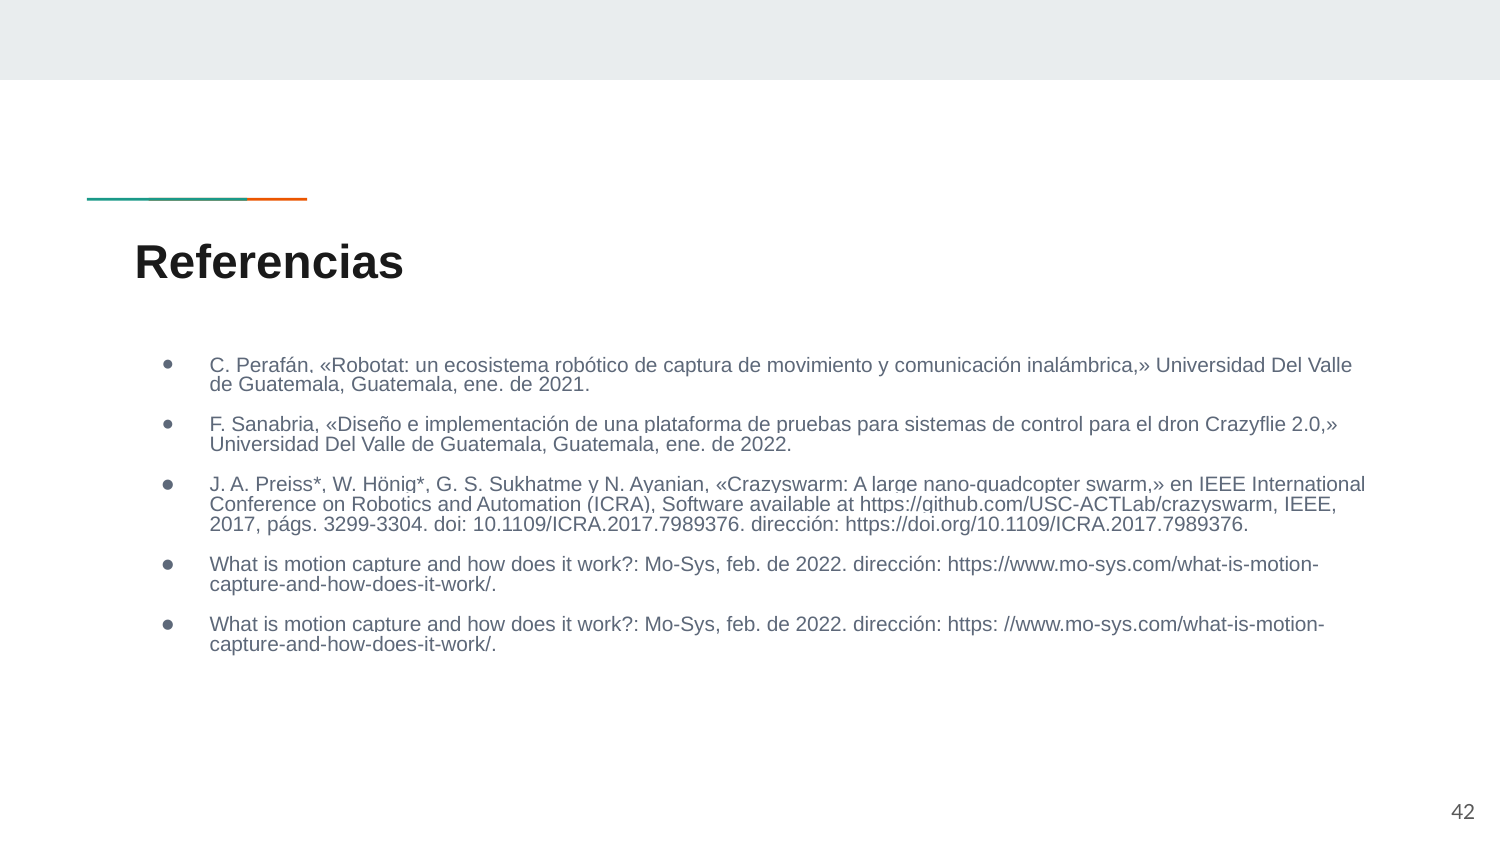

# Referencias
C. Perafán, «Robotat: un ecosistema robótico de captura de movimiento y comunicación inalámbrica,» Universidad Del Valle de Guatemala, Guatemala, ene. de 2021.

F. Sanabria, «Diseño e implementación de una plataforma de pruebas para sistemas de control para el dron Crazyflie 2.0,» Universidad Del Valle de Guatemala, Guatemala, ene. de 2022.

J. A. Preiss*, W. Hönig*, G. S. Sukhatme y N. Ayanian, «Crazyswarm: A large nano-quadcopter swarm,» en IEEE International Conference on Robotics and Automation (ICRA), Software available at https://github.com/USC-ACTLab/crazyswarm, IEEE, 2017, págs. 3299-3304. doi: 10.1109/ICRA.2017.7989376. dirección: https://doi.org/10.1109/ICRA.2017.7989376.

What is motion capture and how does it work?: Mo-Sys, feb. de 2022. dirección: https://www.mo-sys.com/what-is-motion-capture-and-how-does-it-work/.

What is motion capture and how does it work?: Mo-Sys, feb. de 2022. dirección: https: //www.mo-sys.com/what-is-motion-capture-and-how-does-it-work/.
42